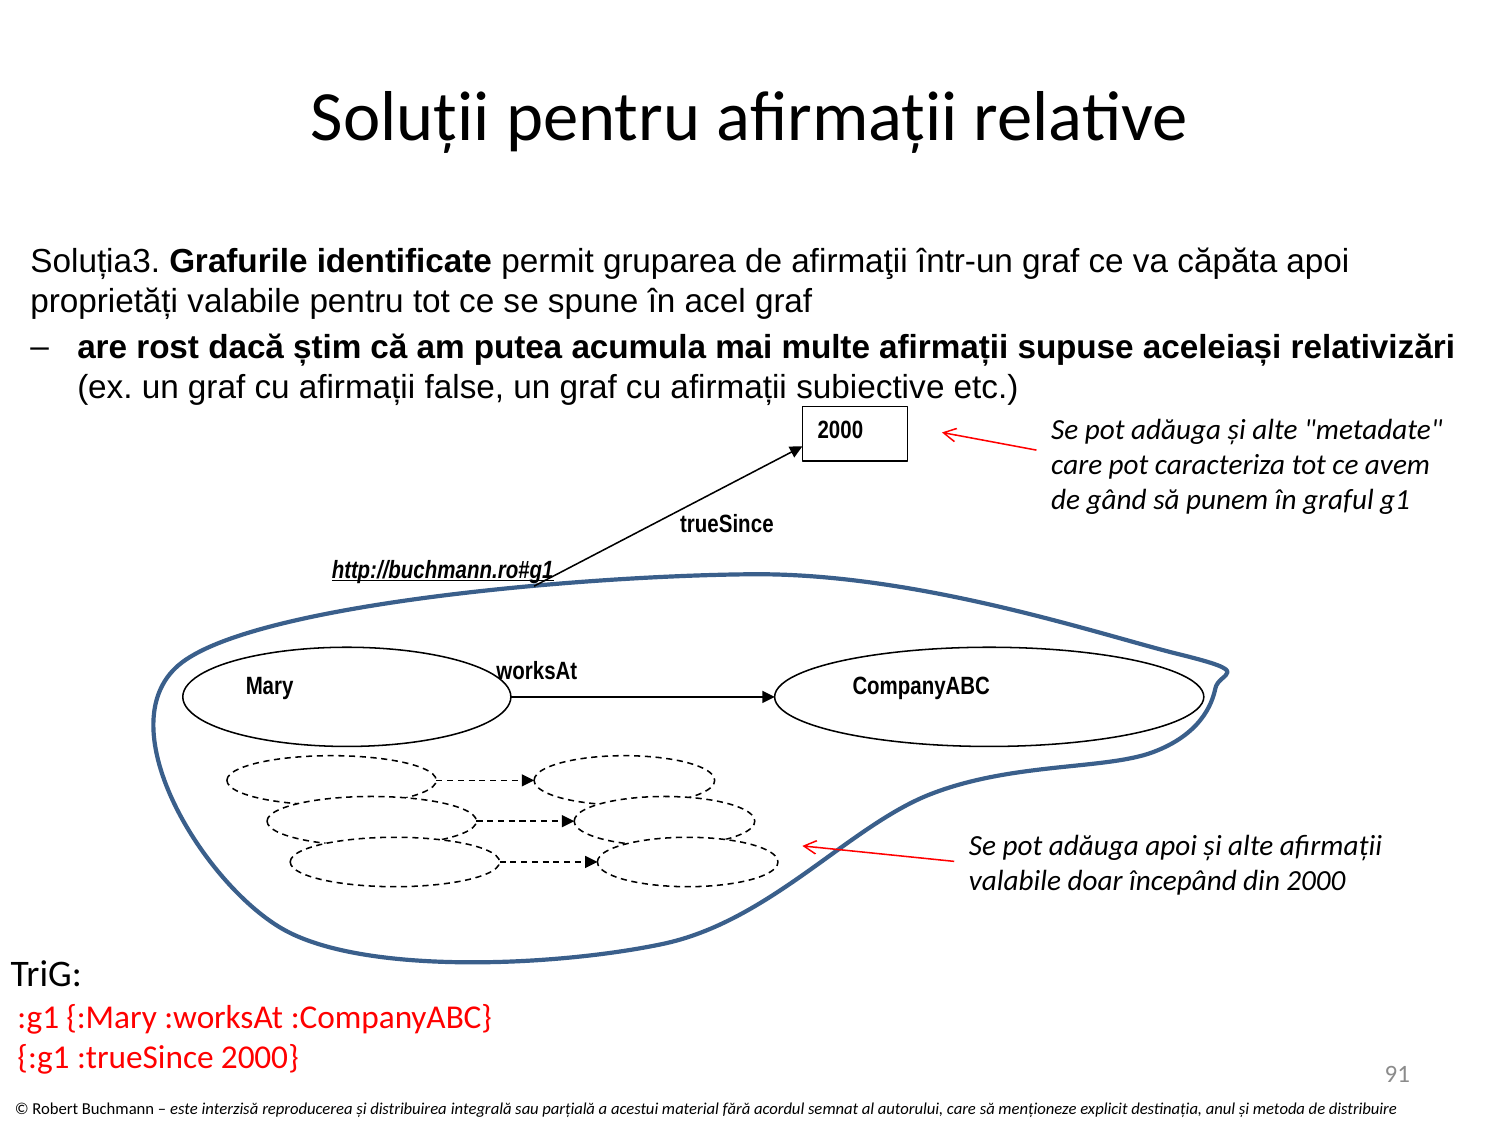

# Soluţii pentru afirmații relative
Soluția3. Grafurile identificate permit gruparea de afirmaţii într-un graf ce va căpăta apoi proprietăți valabile pentru tot ce se spune în acel graf
are rost dacă știm că am putea acumula mai multe afirmații supuse aceleiași relativizări (ex. un graf cu afirmații false, un graf cu afirmații subiective etc.)
Se pot adăuga și alte "metadate"
care pot caracteriza tot ce avem de gând să punem în graful g1
2000
trueSince
http://buchmann.ro#g1
worksAt
Mary
CompanyABC

Se pot adăuga apoi şi alte afirmații valabile doar începând din 2000

TriG:

:g1 {:Mary :worksAt :CompanyABC}
{:g1 :trueSince 2000}
91